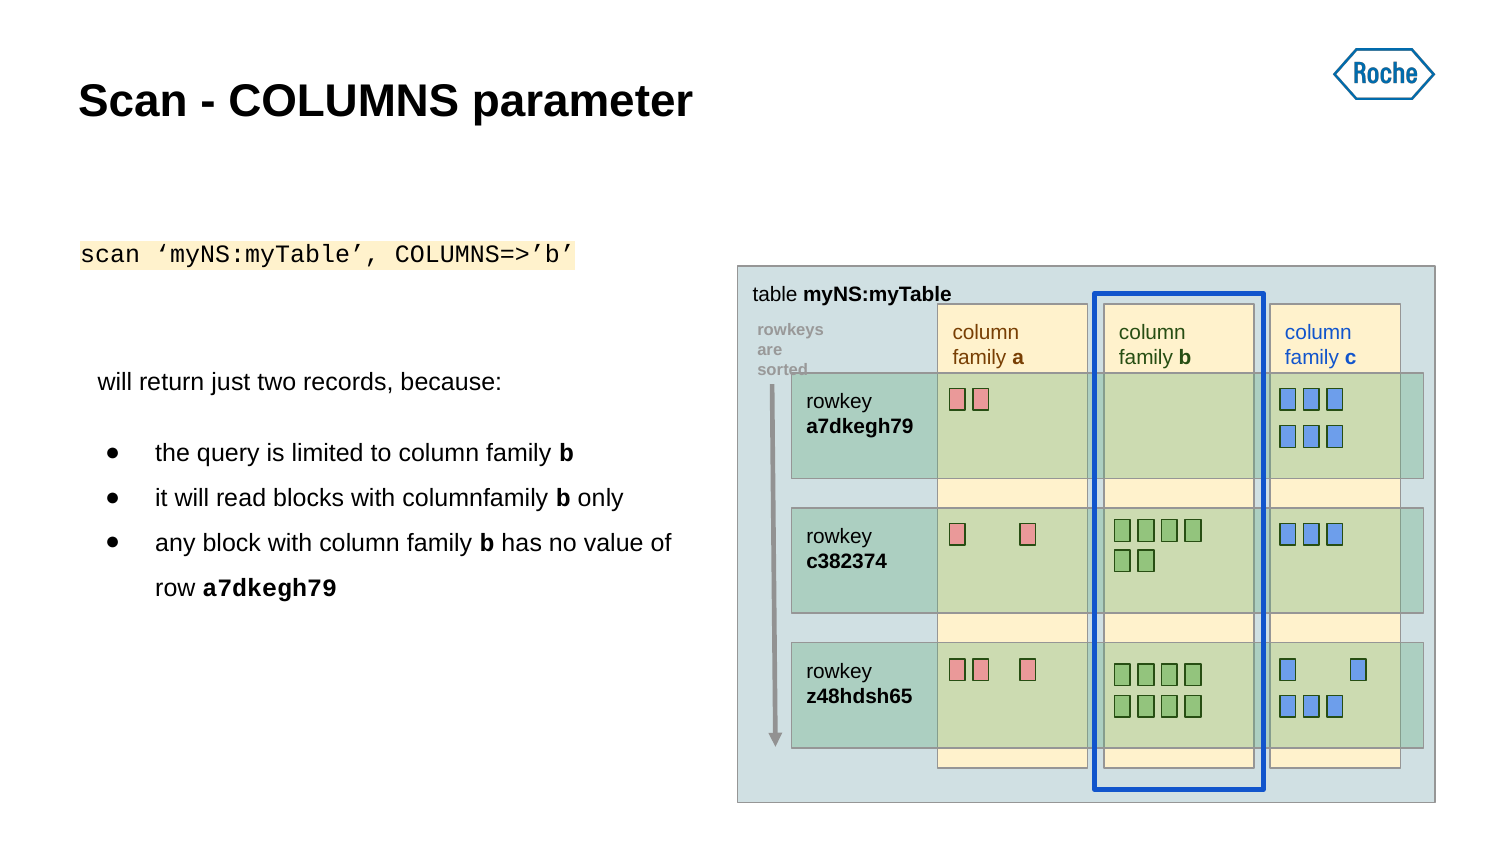

# Scan - COLUMNS parameter
scan ‘myNS:myTable’, COLUMNS=>’b’

will return just two records, because:
the query is limited to column family b
it will read blocks with columnfamily b only
any block with column family b has no value of row a7dkegh79
table myNS:myTable

rowkeys
are
sorted
column family a
column family c
column family b
rowkey
a7dkegh79

rowkey
c382374

rowkey
z48hdsh65